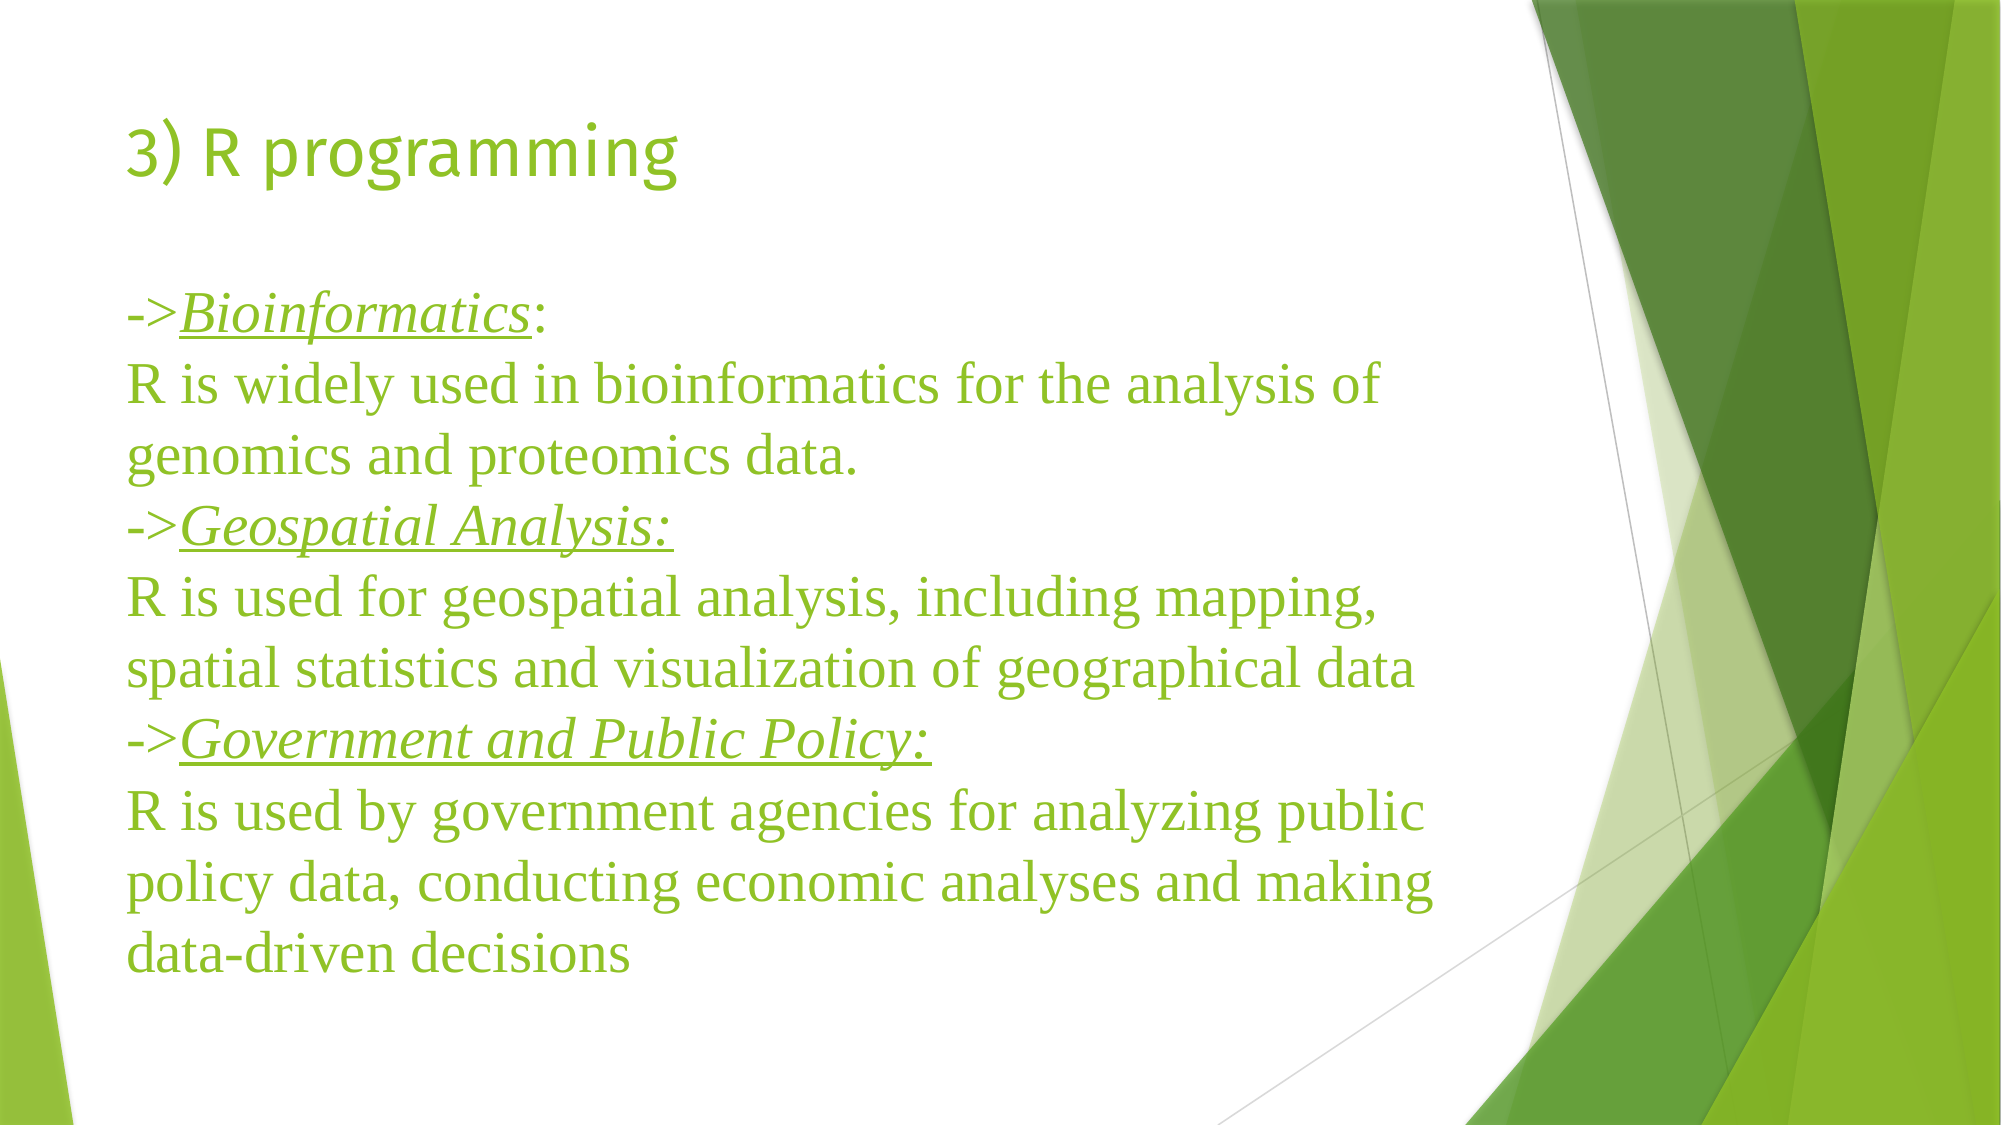

# 3) R programming ->Bioinformatics: R is widely used in bioinformatics for the analysis of genomics and proteomics data. ->Geospatial Analysis: R is used for geospatial analysis, including mapping, spatial statistics and visualization of geographical data ->Government and Public Policy: R is used by government agencies for analyzing public policy data, conducting economic analyses and making data-driven decisions